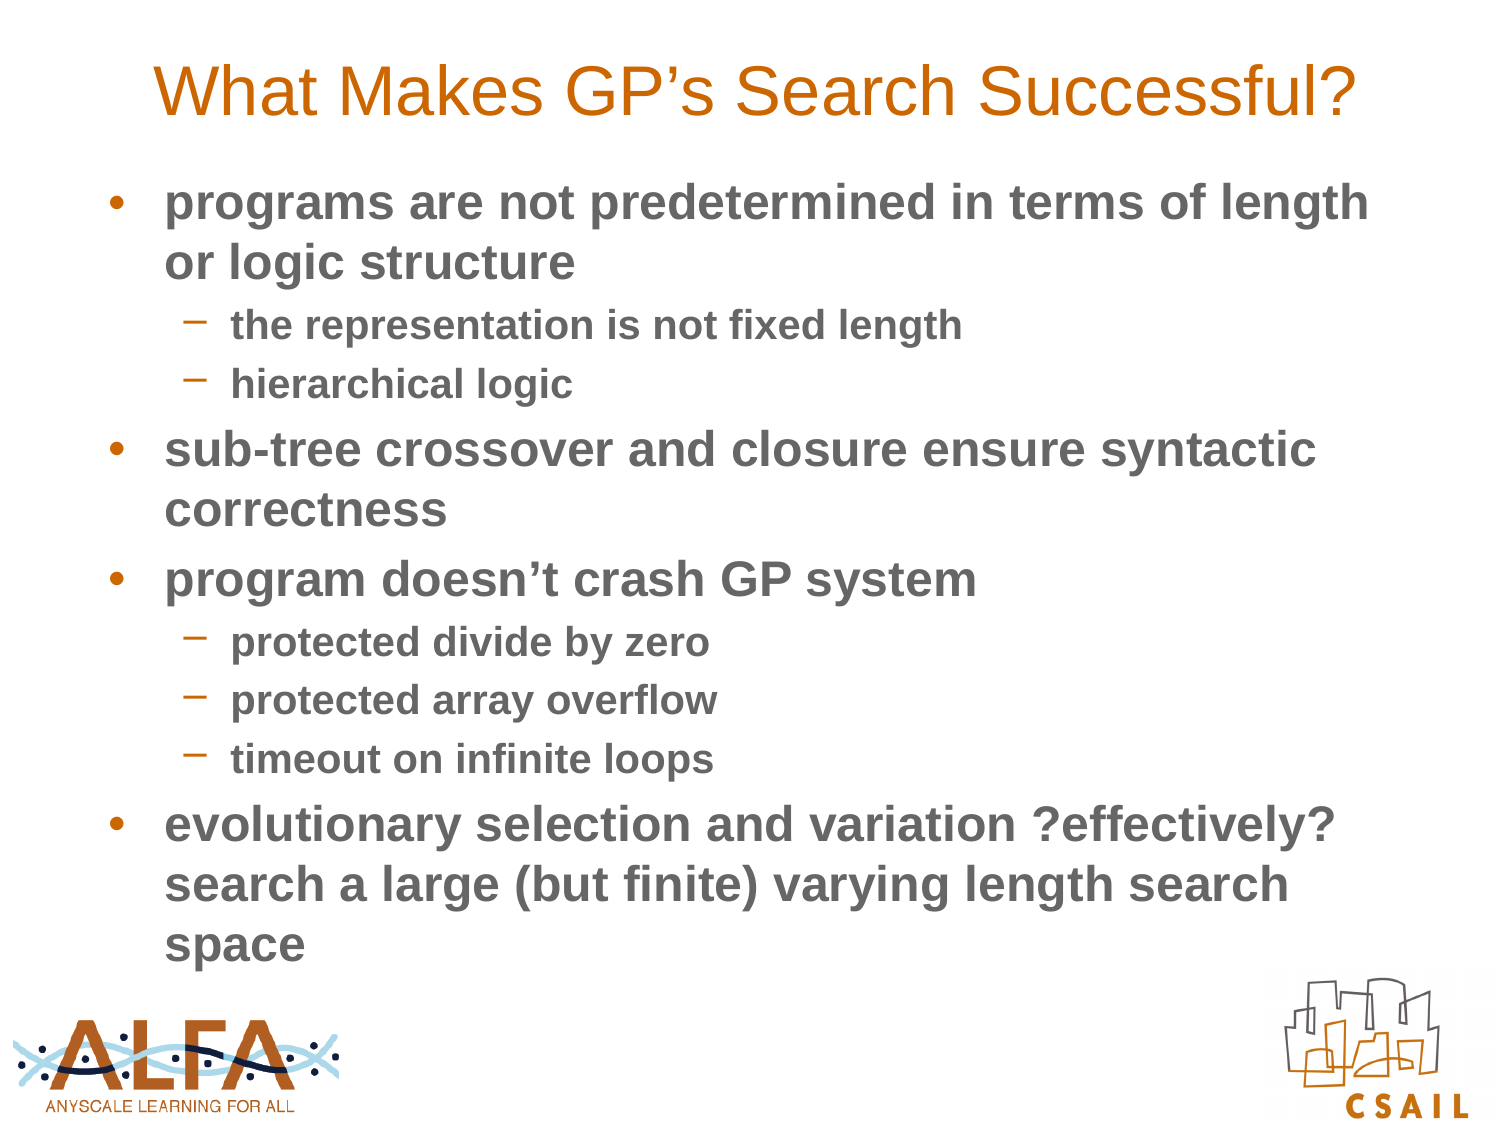

# What Makes GP’s Search Successful?
programs are not predetermined in terms of length or logic structure
the representation is not fixed length
hierarchical logic
sub-tree crossover and closure ensure syntactic correctness
program doesn’t crash GP system
protected divide by zero
protected array overflow
timeout on infinite loops
evolutionary selection and variation ?effectively? search a large (but finite) varying length search space